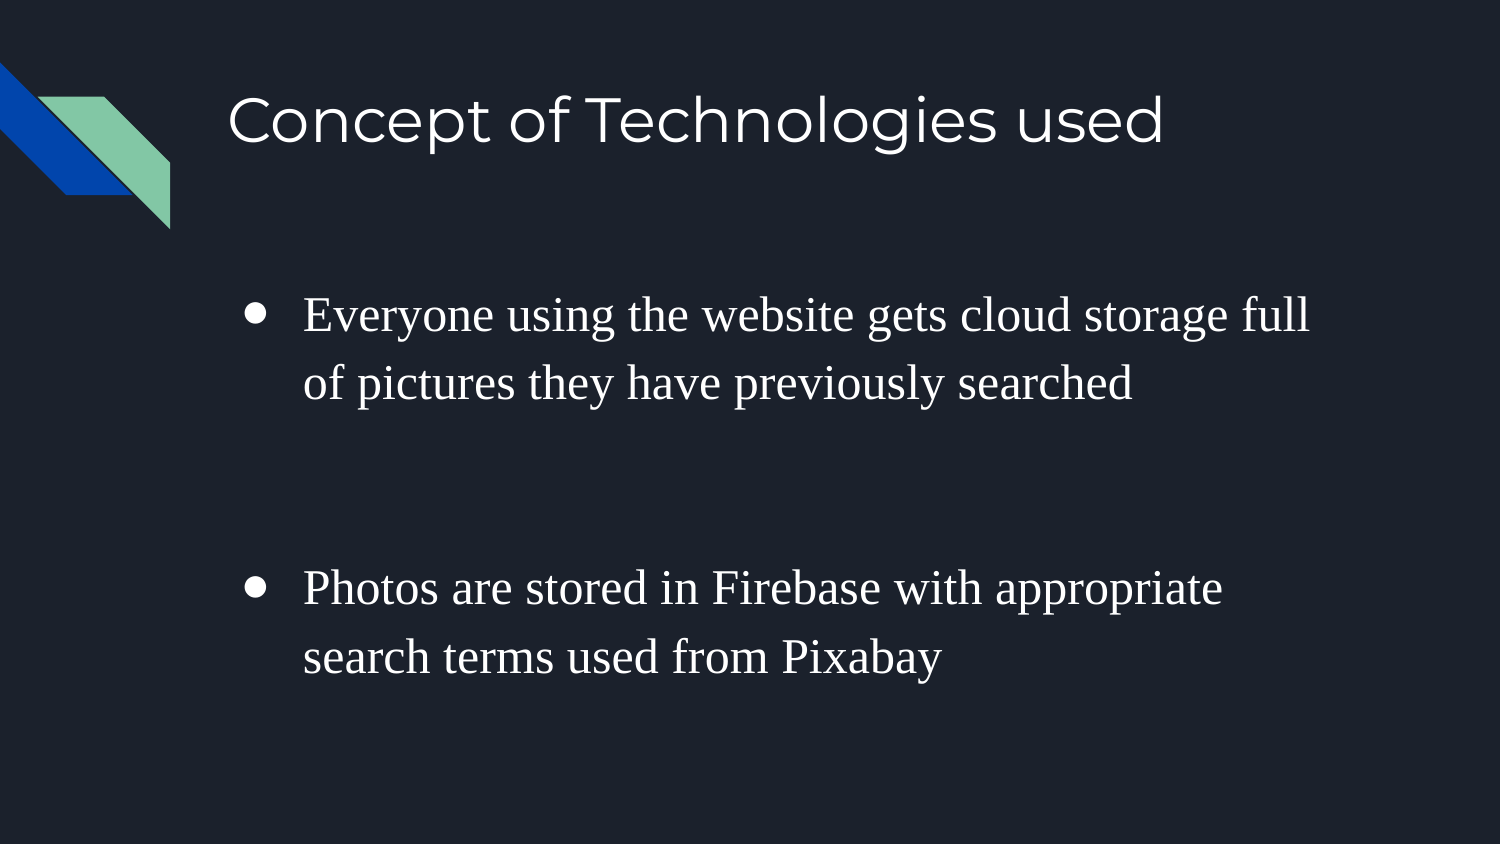

# Concept of Technologies used
Everyone using the website gets cloud storage full of pictures they have previously searched

Photos are stored in Firebase with appropriate search terms used from Pixabay